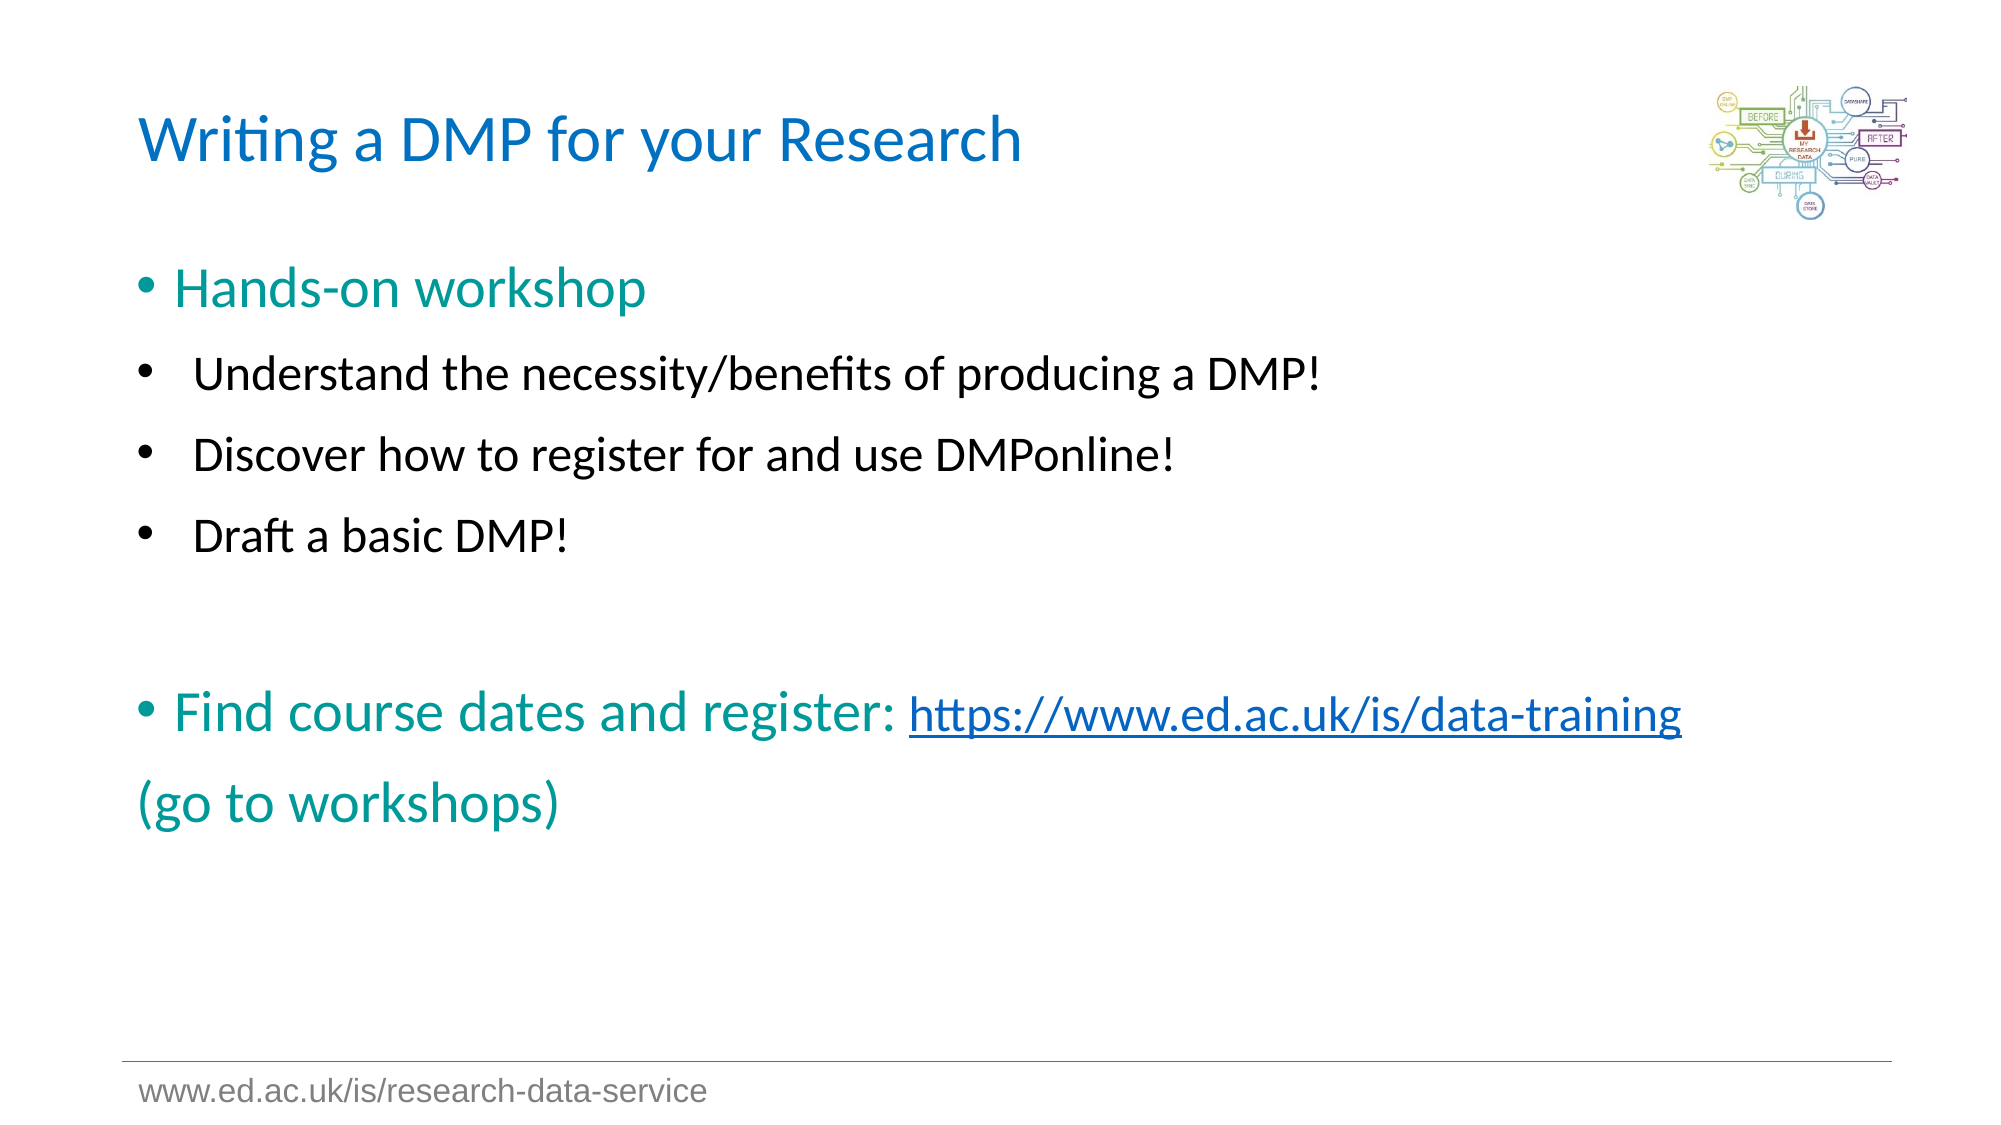

# Writing a DMP for your Research
Hands-on workshop
Understand the necessity/benefits of producing a DMP!
Discover how to register for and use DMPonline!
Draft a basic DMP!

Find course dates and register: https://www.ed.ac.uk/is/data-training
(go to workshops)